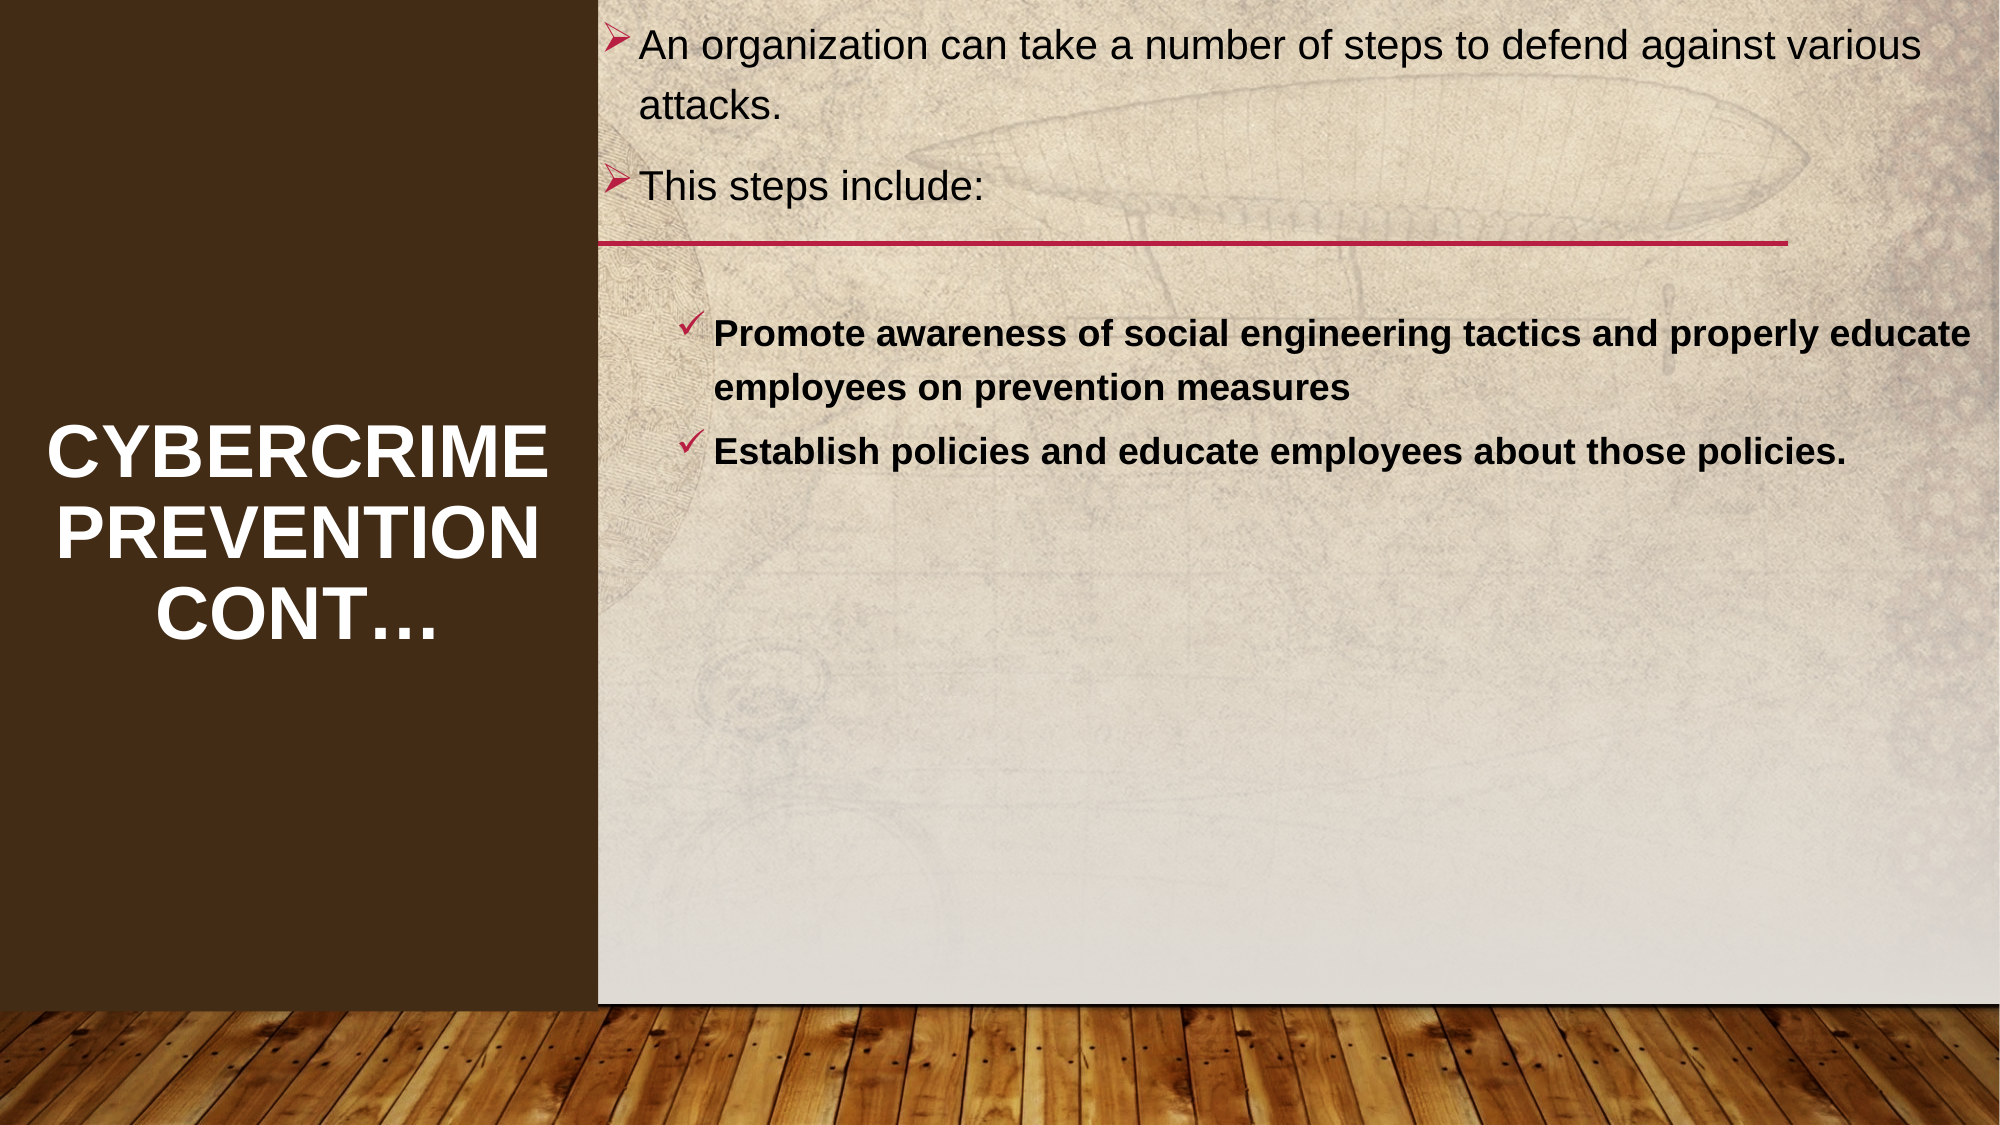

114
An organization can take a number of steps to defend against various attacks.
This steps include:

Promote awareness of social engineering tactics and properly educate employees on prevention measures
Establish policies and educate employees about those policies.

# CYBERCRIME PREVENTION cont…